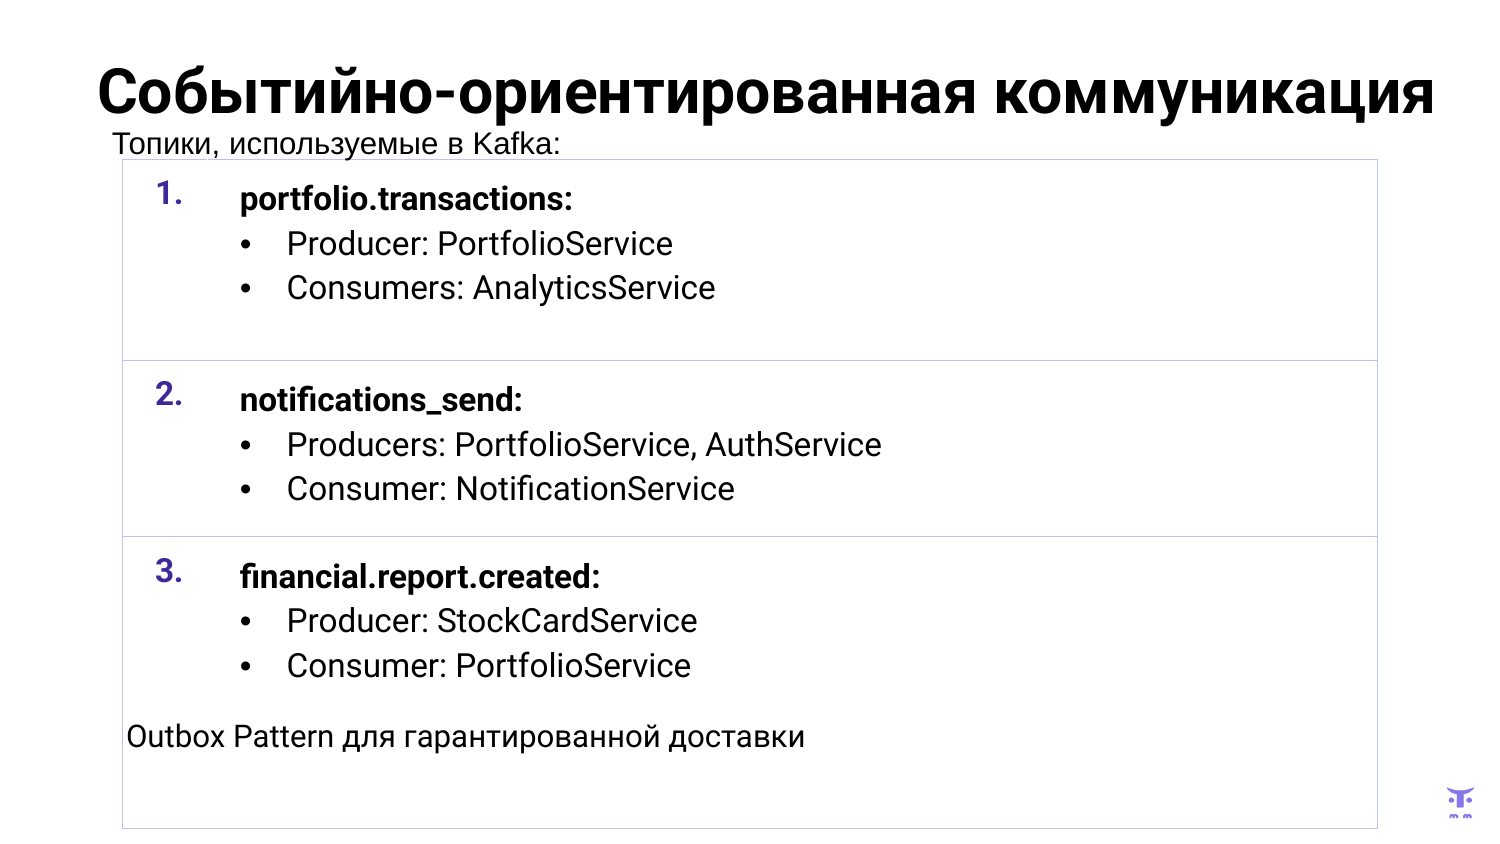

# Событийно‑ориентированная коммуникация
Топики, используемые в Kafka:
| 1. | portfolio.transactions: Producer: PortfolioService Consumers: AnalyticsService |
| --- | --- |
| 2. | notifications\_send: Producers: PortfolioService, AuthService Consumer: NotificationService |
| 3. | financial.report.created: Producer: StockCardService Consumer: PortfolioService |

Outbox Pattern для гарантированной доставки